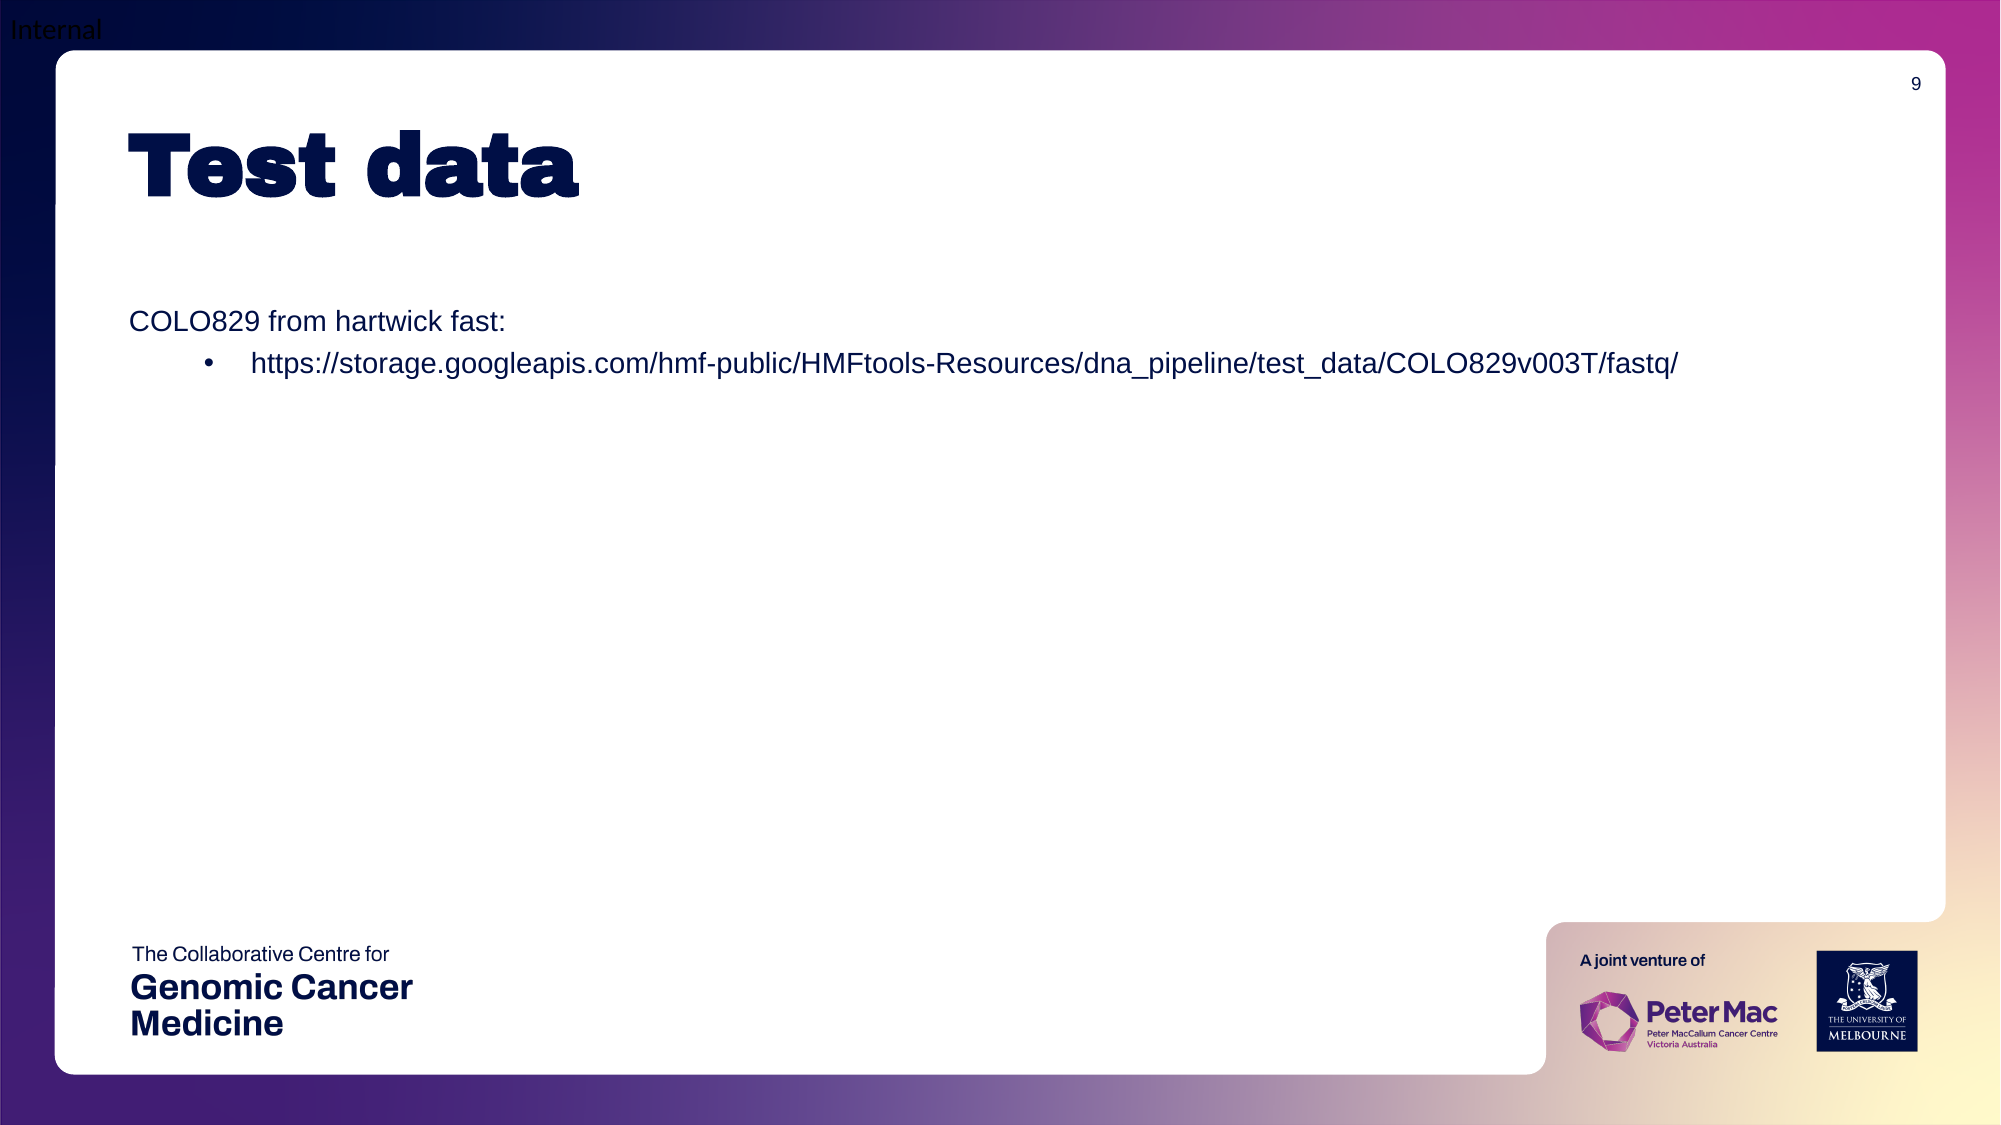

9
# Test data
COLO829 from hartwick fast:
https://storage.googleapis.com/hmf-public/HMFtools-Resources/dna_pipeline/test_data/COLO829v003T/fastq/